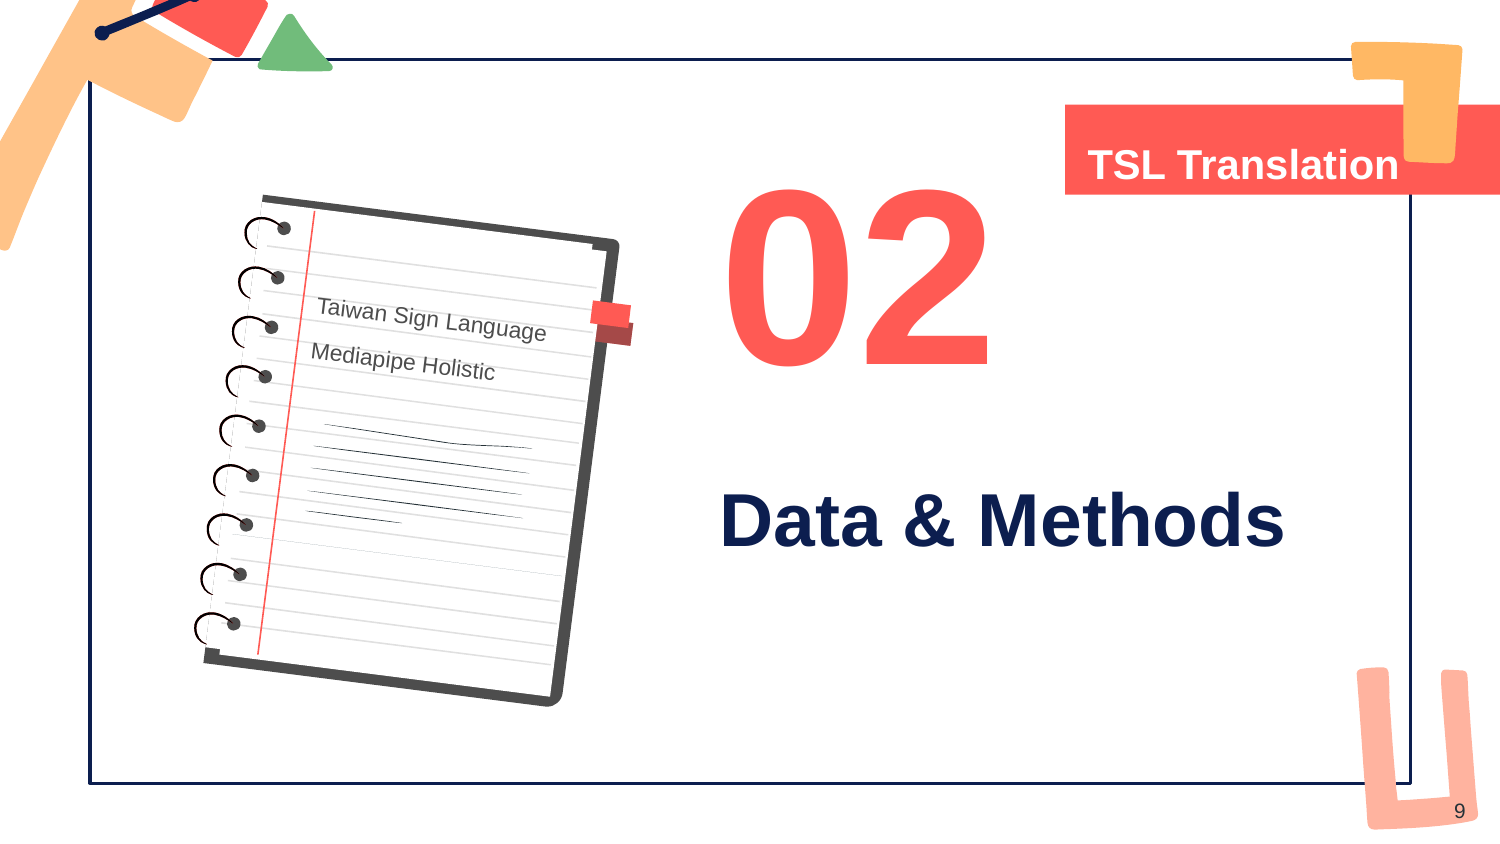

TSL Translation
02

Taiwan Sign Language
Mediapipe Holistic
# Data & Methods

9